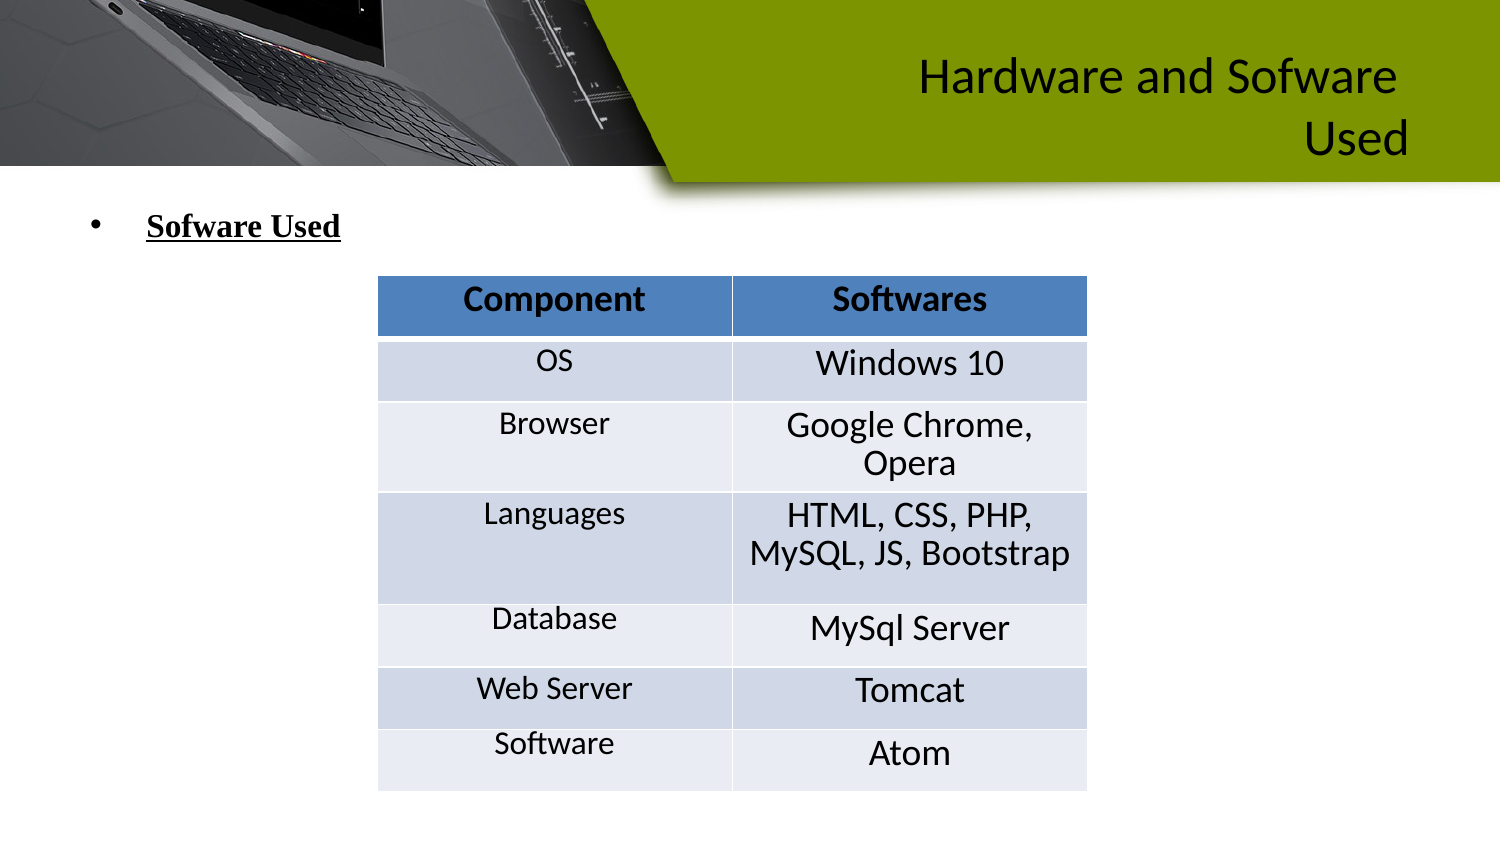

# Hardware and Sofware Used
Sofware Used
| Component | Softwares |
| --- | --- |
| OS | Windows 10 |
| Browser | Google Chrome, Opera |
| Languages | HTML, CSS, PHP, MySQL, JS, Bootstrap |
| Database | MySql Server |
| Web Server | Tomcat |
| Software | Atom |